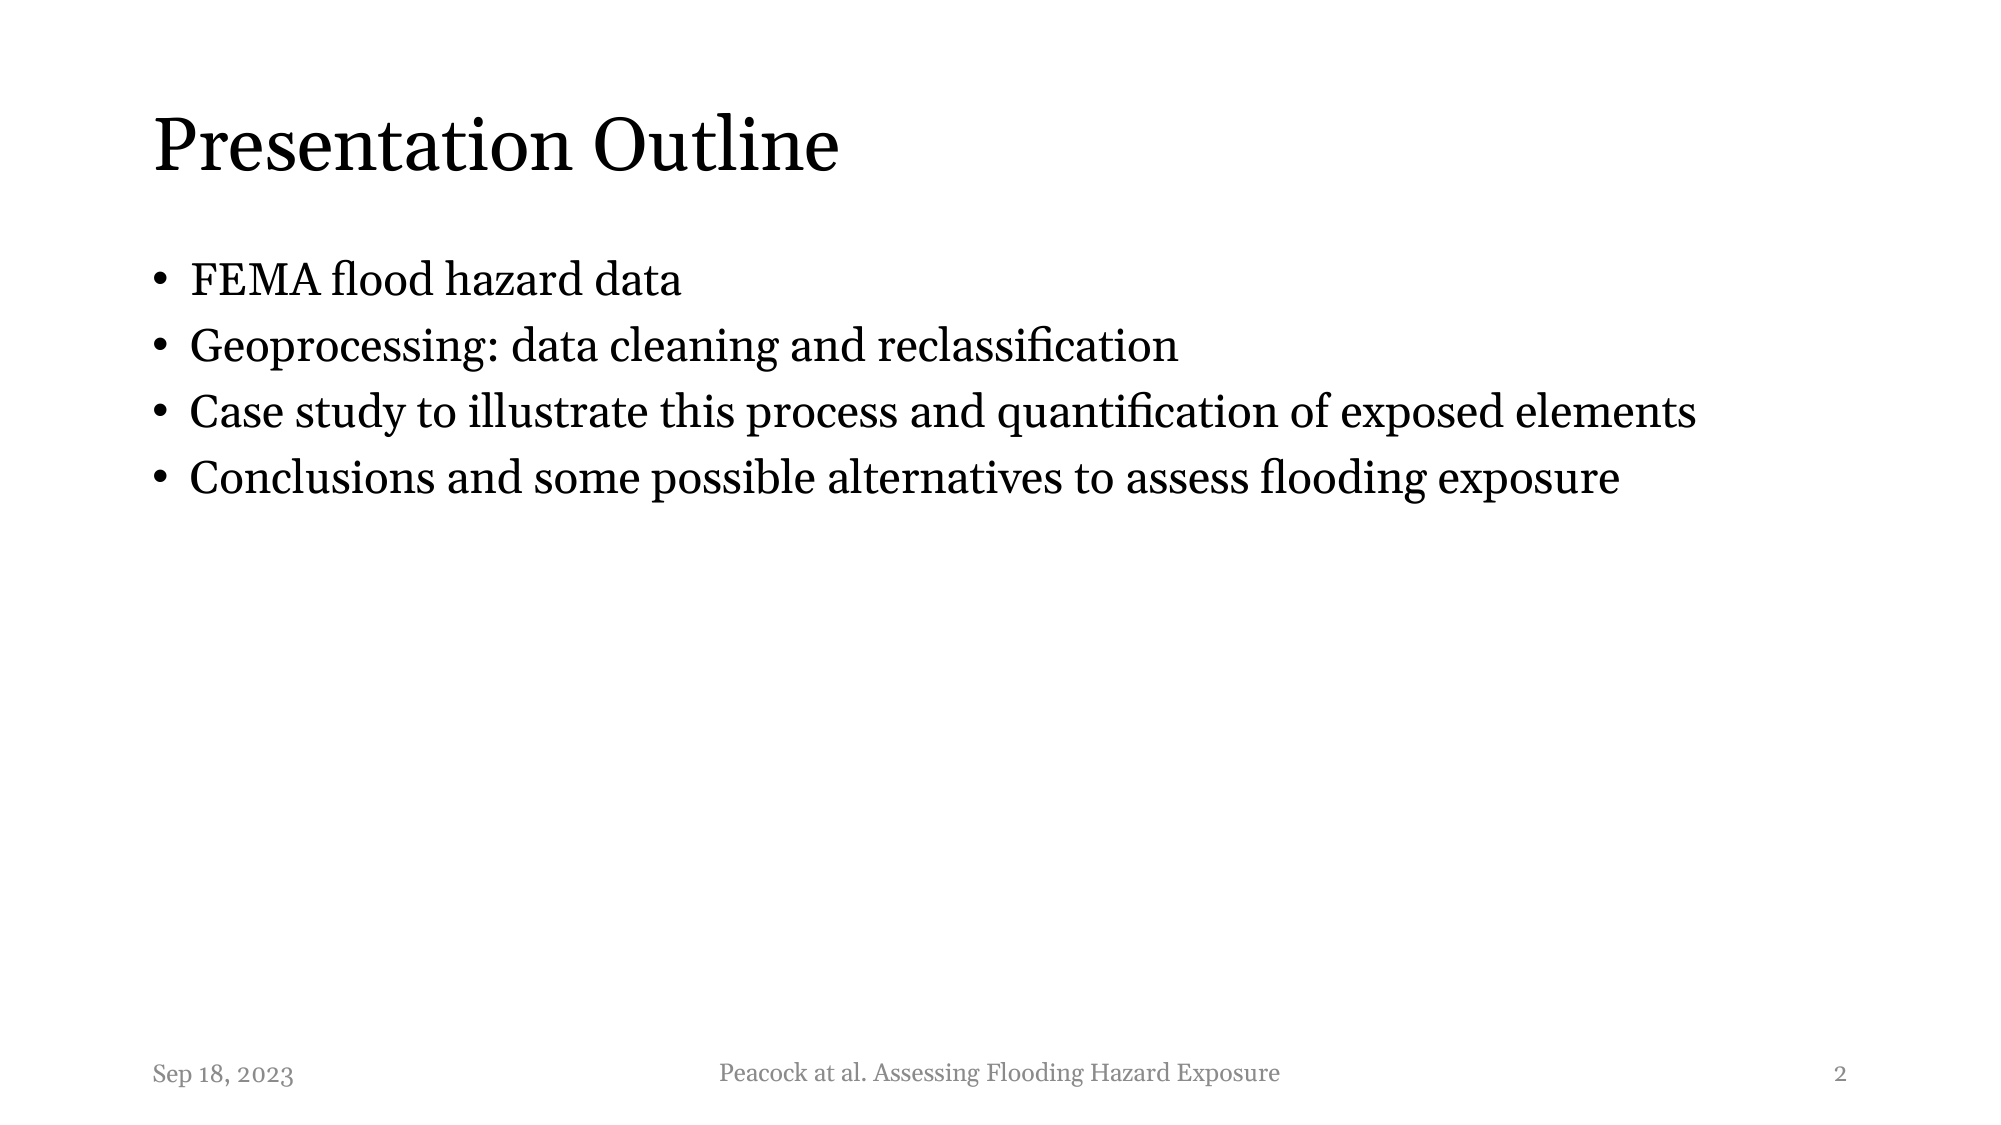

# Presentation Outline
FEMA flood hazard data
Geoprocessing: data cleaning and reclassification
Case study to illustrate this process and quantification of exposed elements
Conclusions and some possible alternatives to assess flooding exposure
Sep 18, 2023
Peacock at al. Assessing Flooding Hazard Exposure
2